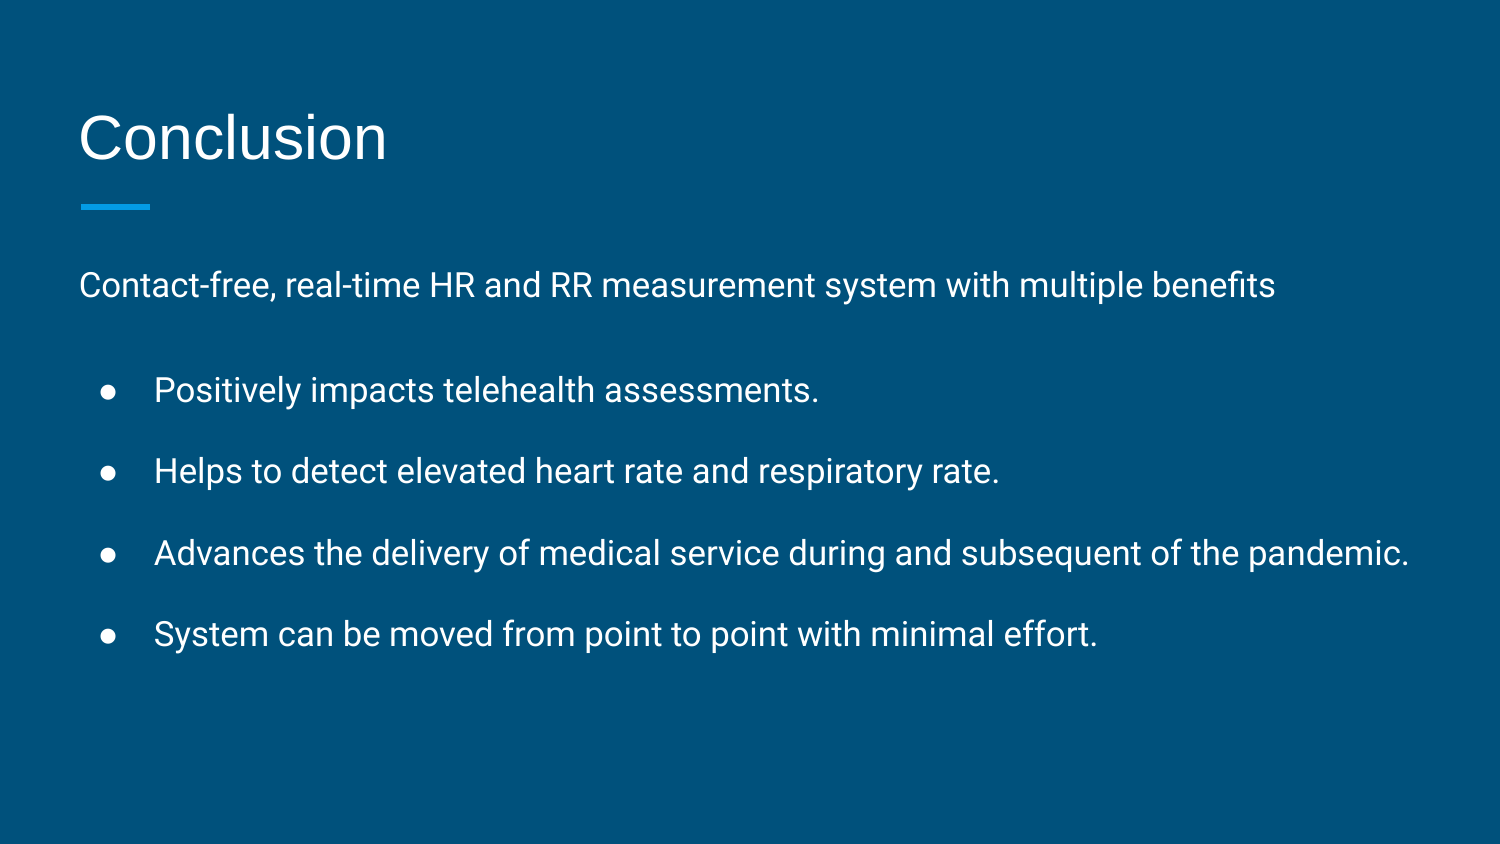

# Conclusion
Contact-free, real-time HR and RR measurement system with multiple benefits
Positively impacts telehealth assessments.
Helps to detect elevated heart rate and respiratory rate.
Advances the delivery of medical service during and subsequent of the pandemic.
System can be moved from point to point with minimal effort.